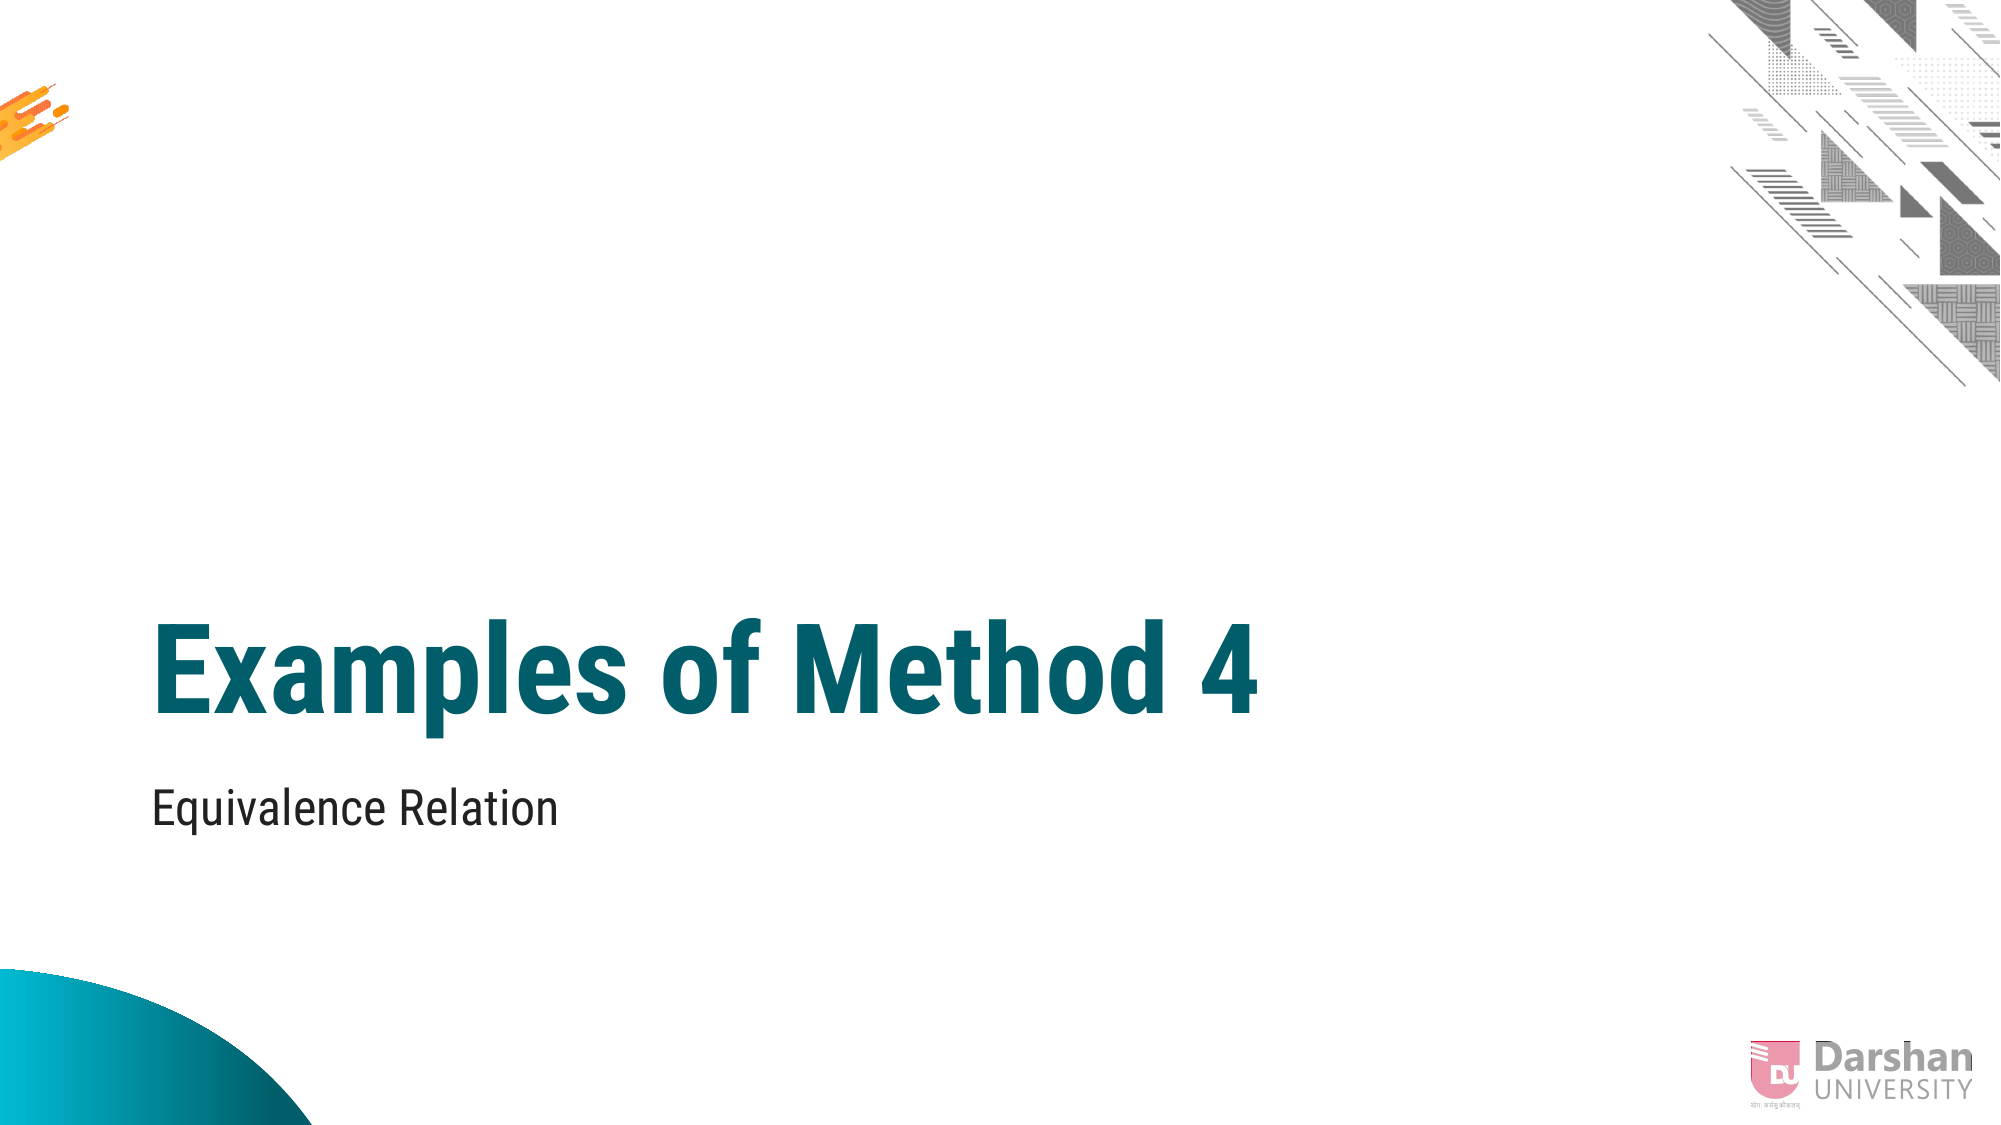

# Examples of Method 4
Equivalence Relation